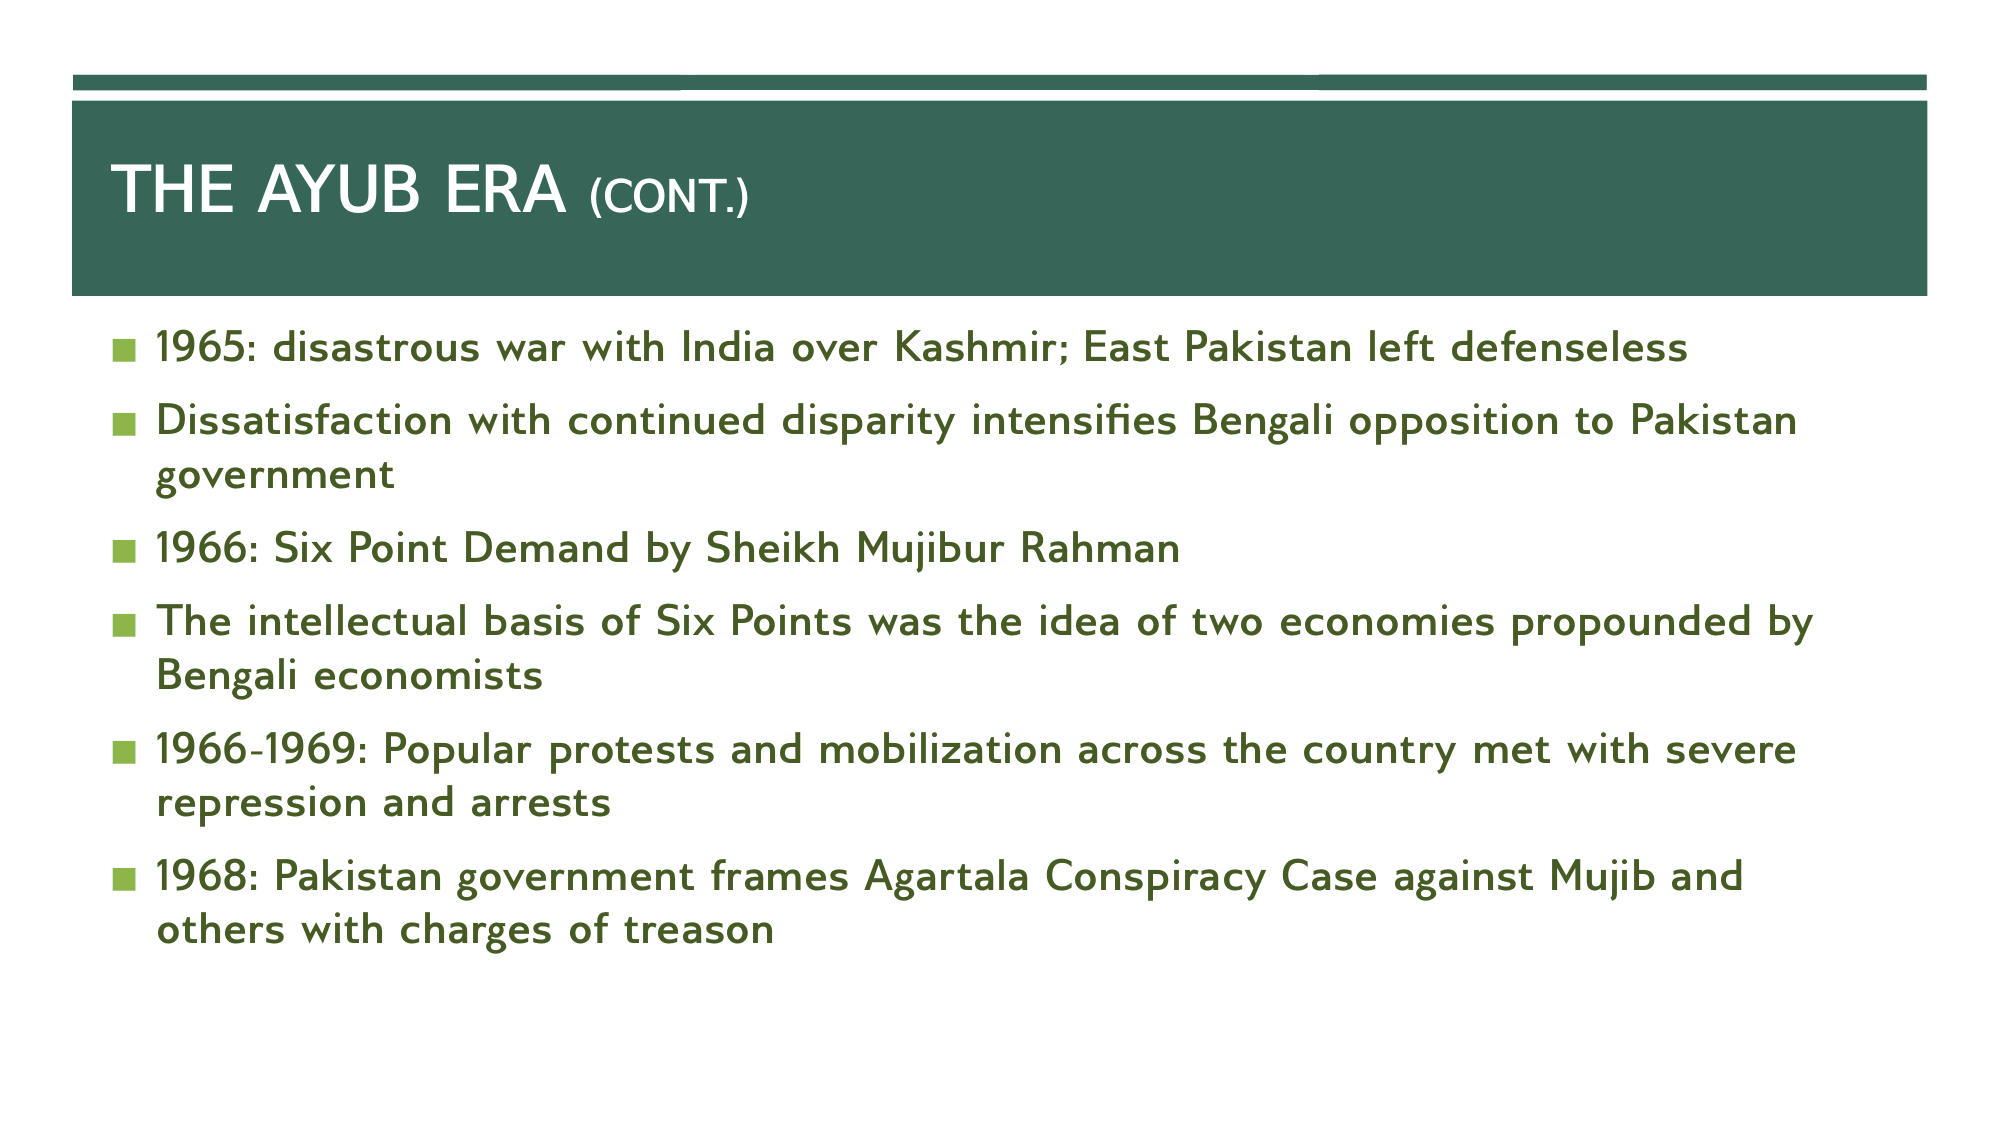

# THE AYUB ERA (CONT.)

1965: disastrous war with India over Kashmir; East Pakistan left defenseless
Dissatisfaction with continued disparity intensifies Bengali opposition to Pakistan government
1966: Six Point Demand by Sheikh Mujibur Rahman
The intellectual basis of Six Points was the idea of two economies propounded by Bengali economists
1966-1969: Popular protests and mobilization across the country met with severe repression and arrests
1968: Pakistan government frames Agartala Conspiracy Case against Mujib and others with charges of treason